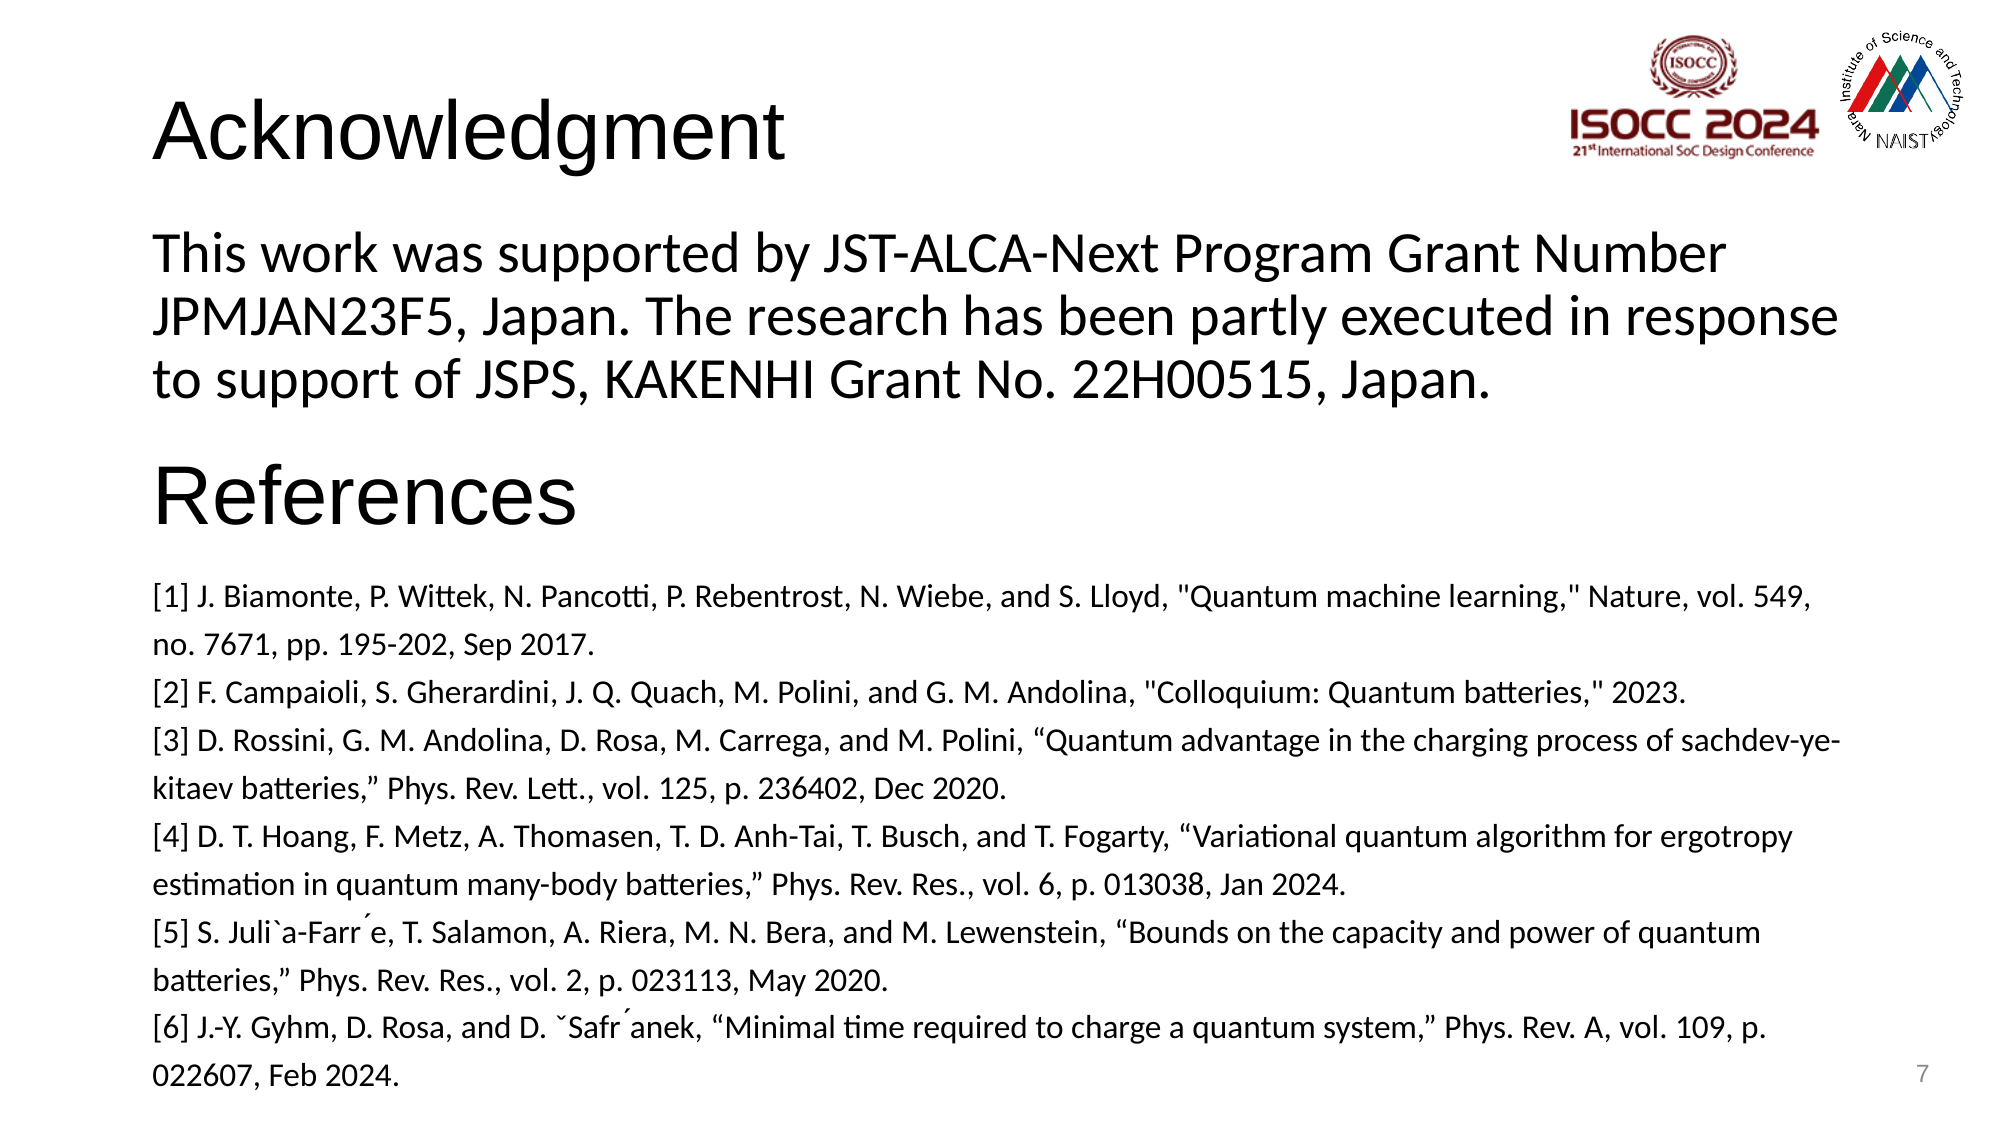

# Acknowledgment
This work was supported by JST-ALCA-Next Program Grant Number JPMJAN23F5, Japan. The research has been partly executed in response to support of JSPS, KAKENHI Grant No. 22H00515, Japan.
References
[1] J. Biamonte, P. Wittek, N. Pancotti, P. Rebentrost, N. Wiebe, and S. Lloyd, "Quantum machine learning," Nature, vol. 549, no. 7671, pp. 195-202, Sep 2017.
[2] F. Campaioli, S. Gherardini, J. Q. Quach, M. Polini, and G. M. Andolina, "Colloquium: Quantum batteries," 2023.
[3] D. Rossini, G. M. Andolina, D. Rosa, M. Carrega, and M. Polini, “Quantum advantage in the charging process of sachdev-ye-kitaev batteries,” Phys. Rev. Lett., vol. 125, p. 236402, Dec 2020.
[4] D. T. Hoang, F. Metz, A. Thomasen, T. D. Anh-Tai, T. Busch, and T. Fogarty, “Variational quantum algorithm for ergotropy estimation in quantum many-body batteries,” Phys. Rev. Res., vol. 6, p. 013038, Jan 2024.
[5] S. Juli`a-Farr ́e, T. Salamon, A. Riera, M. N. Bera, and M. Lewenstein, “Bounds on the capacity and power of quantum batteries,” Phys. Rev. Res., vol. 2, p. 023113, May 2020.
[6] J.-Y. Gyhm, D. Rosa, and D. ˇSafr ́anek, “Minimal time required to charge a quantum system,” Phys. Rev. A, vol. 109, p. 022607, Feb 2024.

7